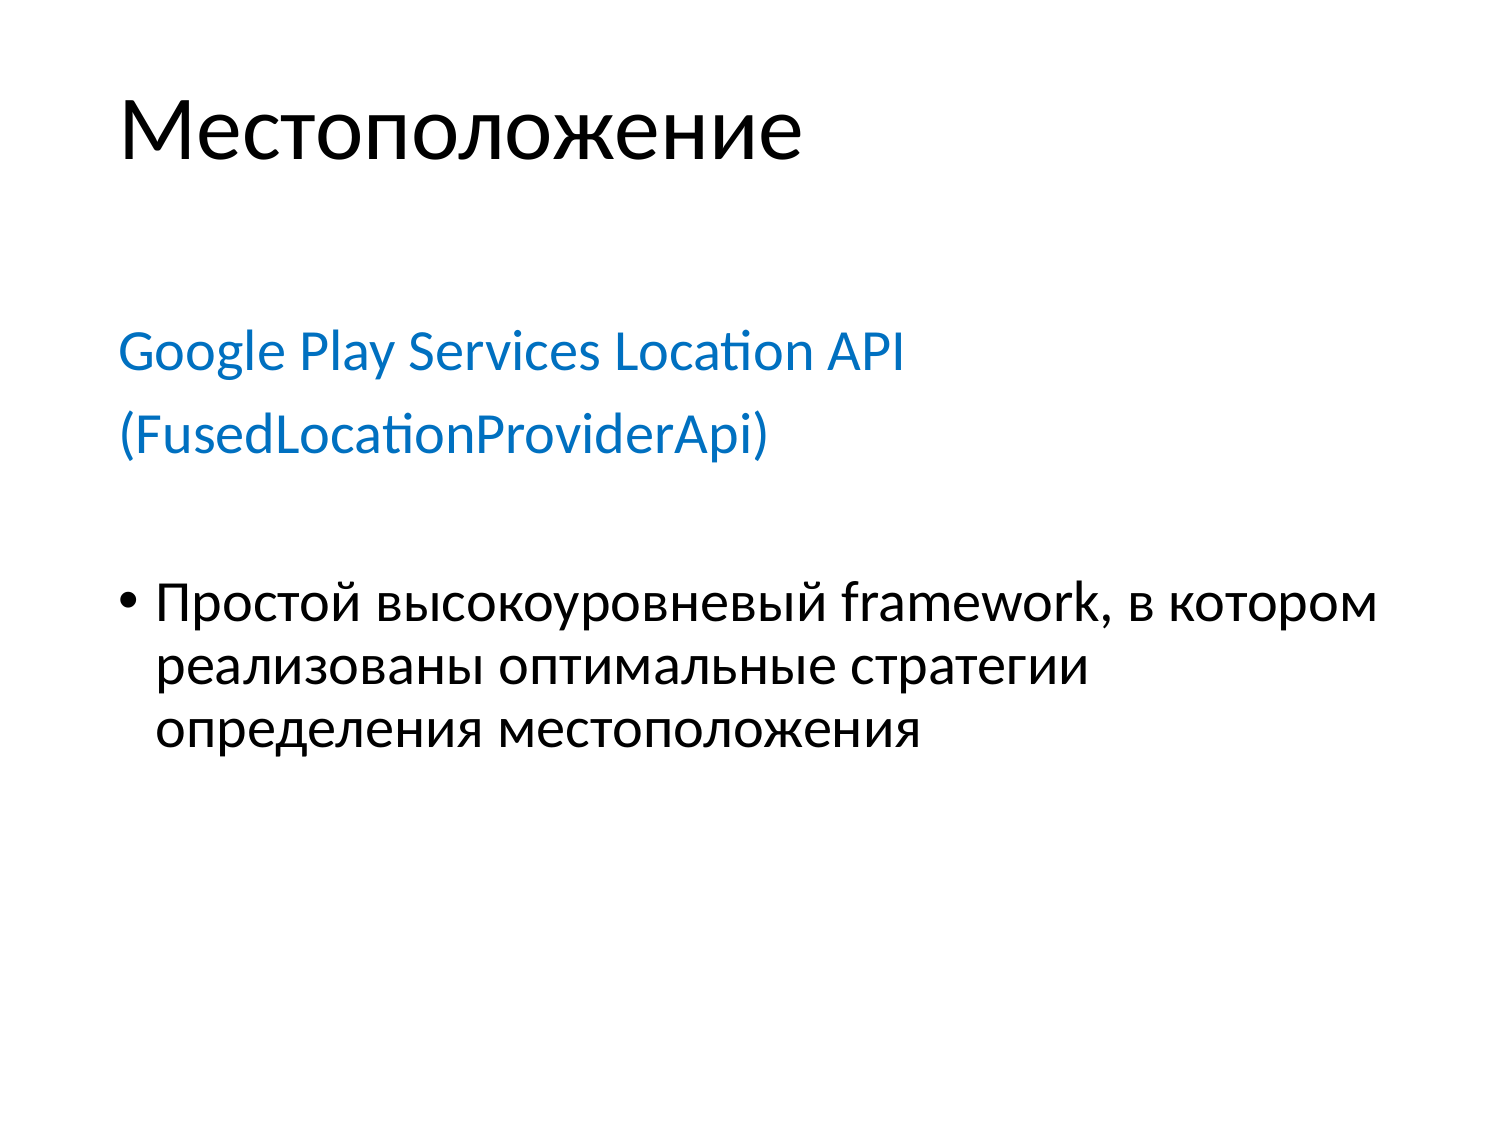

# Местоположение

Google Play Services Location API
(FusedLocationProviderApi)

Простой высокоуровневый framework, в котором реализованы оптимальные стратегии определения местоположения